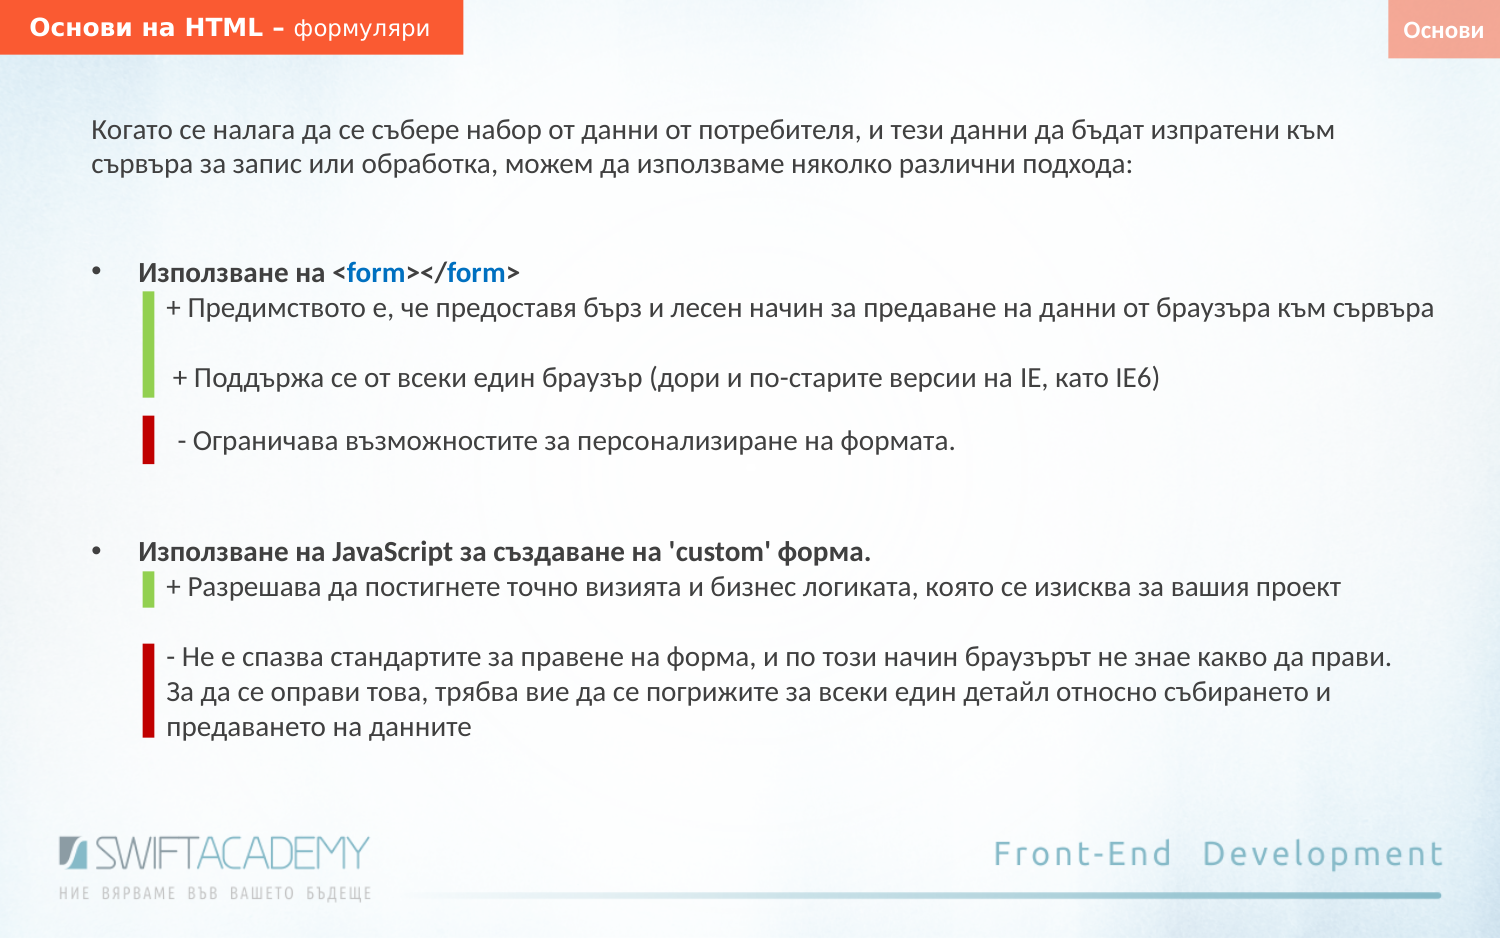

Основи на HTML – формуляри
Основи
Когато се налага да се събере набор от данни от потребителя, и тези данни да бъдат изпратени към сървъра за запис или обработка, можем да използваме няколко различни подхода:
Използване на <form></form>
+ Предимството е, че предоставя бърз и лесен начин за предаване на данни от браузъра към сървъра
 + Поддържа се от всеки един браузър (дори и по-старите версии на IE, като IE6)

- Ограничава възможностите за персонализиране на формата.

Използване на JavaScript за създаване на 'custom' форма.
+ Разрешава да постигнете точно визията и бизнес логиката, която се изисква за вашия проект

- Не е спазва стандартите за правене на форма, и по този начин браузърът не знае какво да прави. За да се оправи това, трябва вие да се погрижите за всеки един детайл относно събирането и предаването на данните